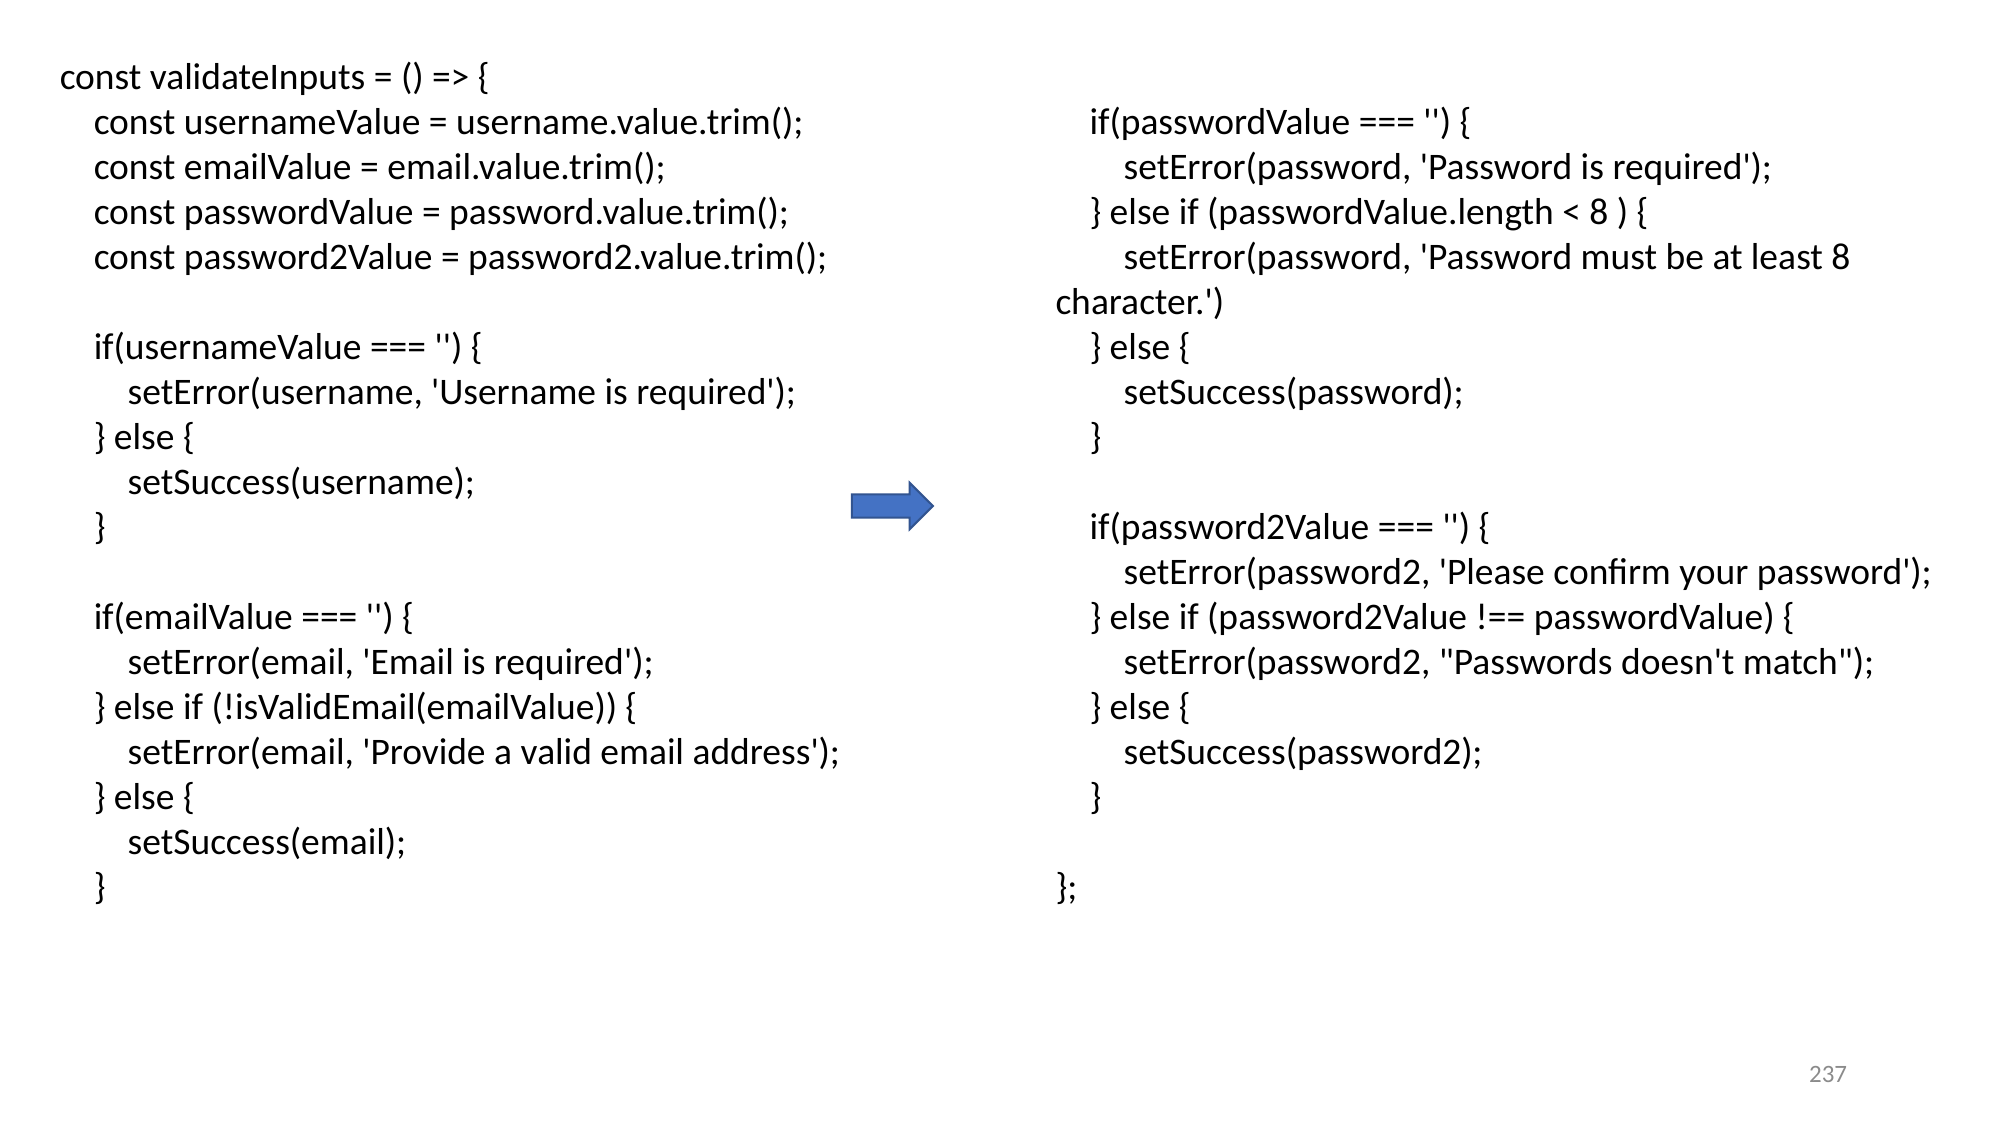

const validateInputs = () => {
    const usernameValue = username.value.trim();
    const emailValue = email.value.trim();
    const passwordValue = password.value.trim();
    const password2Value = password2.value.trim();

    if(usernameValue === '') {
        setError(username, 'Username is required');
    } else {
        setSuccess(username);
    }

    if(emailValue === '') {
        setError(email, 'Email is required');
    } else if (!isValidEmail(emailValue)) {
        setError(email, 'Provide a valid email address');
    } else {
        setSuccess(email);
    }

    if(passwordValue === '') {
        setError(password, 'Password is required');
    } else if (passwordValue.length < 8 ) {
        setError(password, 'Password must be at least 8 character.')
    } else {
        setSuccess(password);
    }

    if(password2Value === '') {
        setError(password2, 'Please confirm your password');
    } else if (password2Value !== passwordValue) {
        setError(password2, "Passwords doesn't match");
    } else {
        setSuccess(password2);
    }

};

237